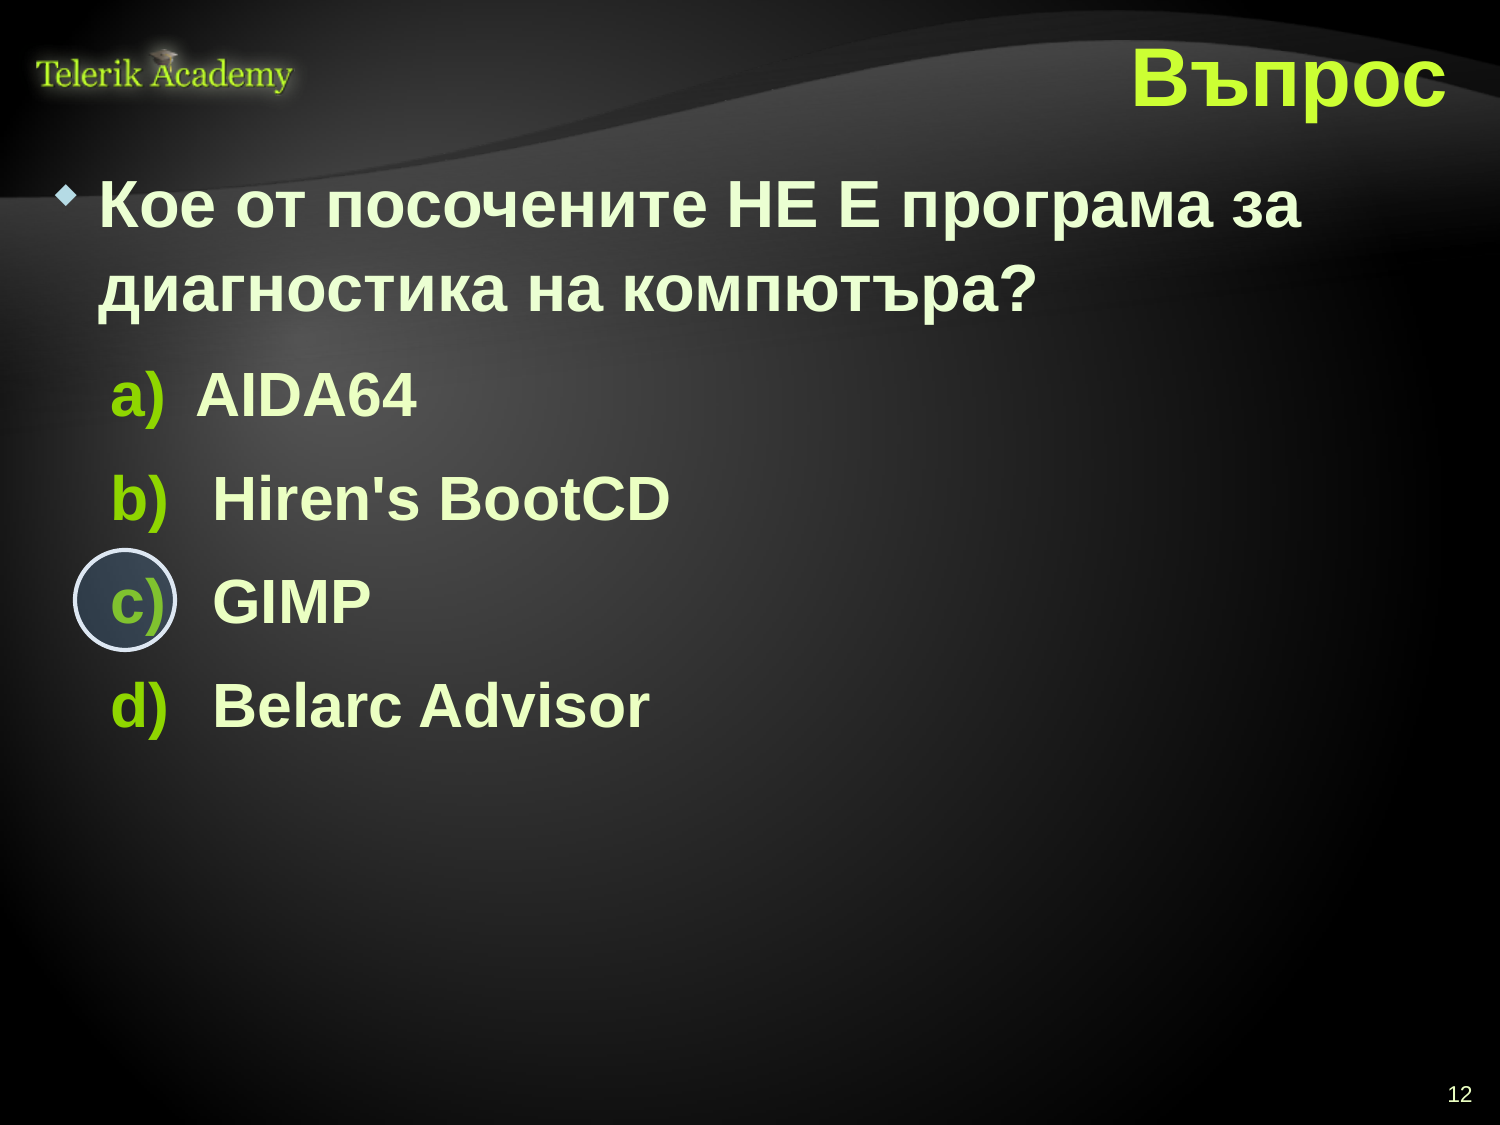

# Въпрос
Кое от посочените НЕ Е програма за диагностика на компютъра?
AIDA64
 Hiren's BootCD
 GIMP
 Belarc Advisor

12